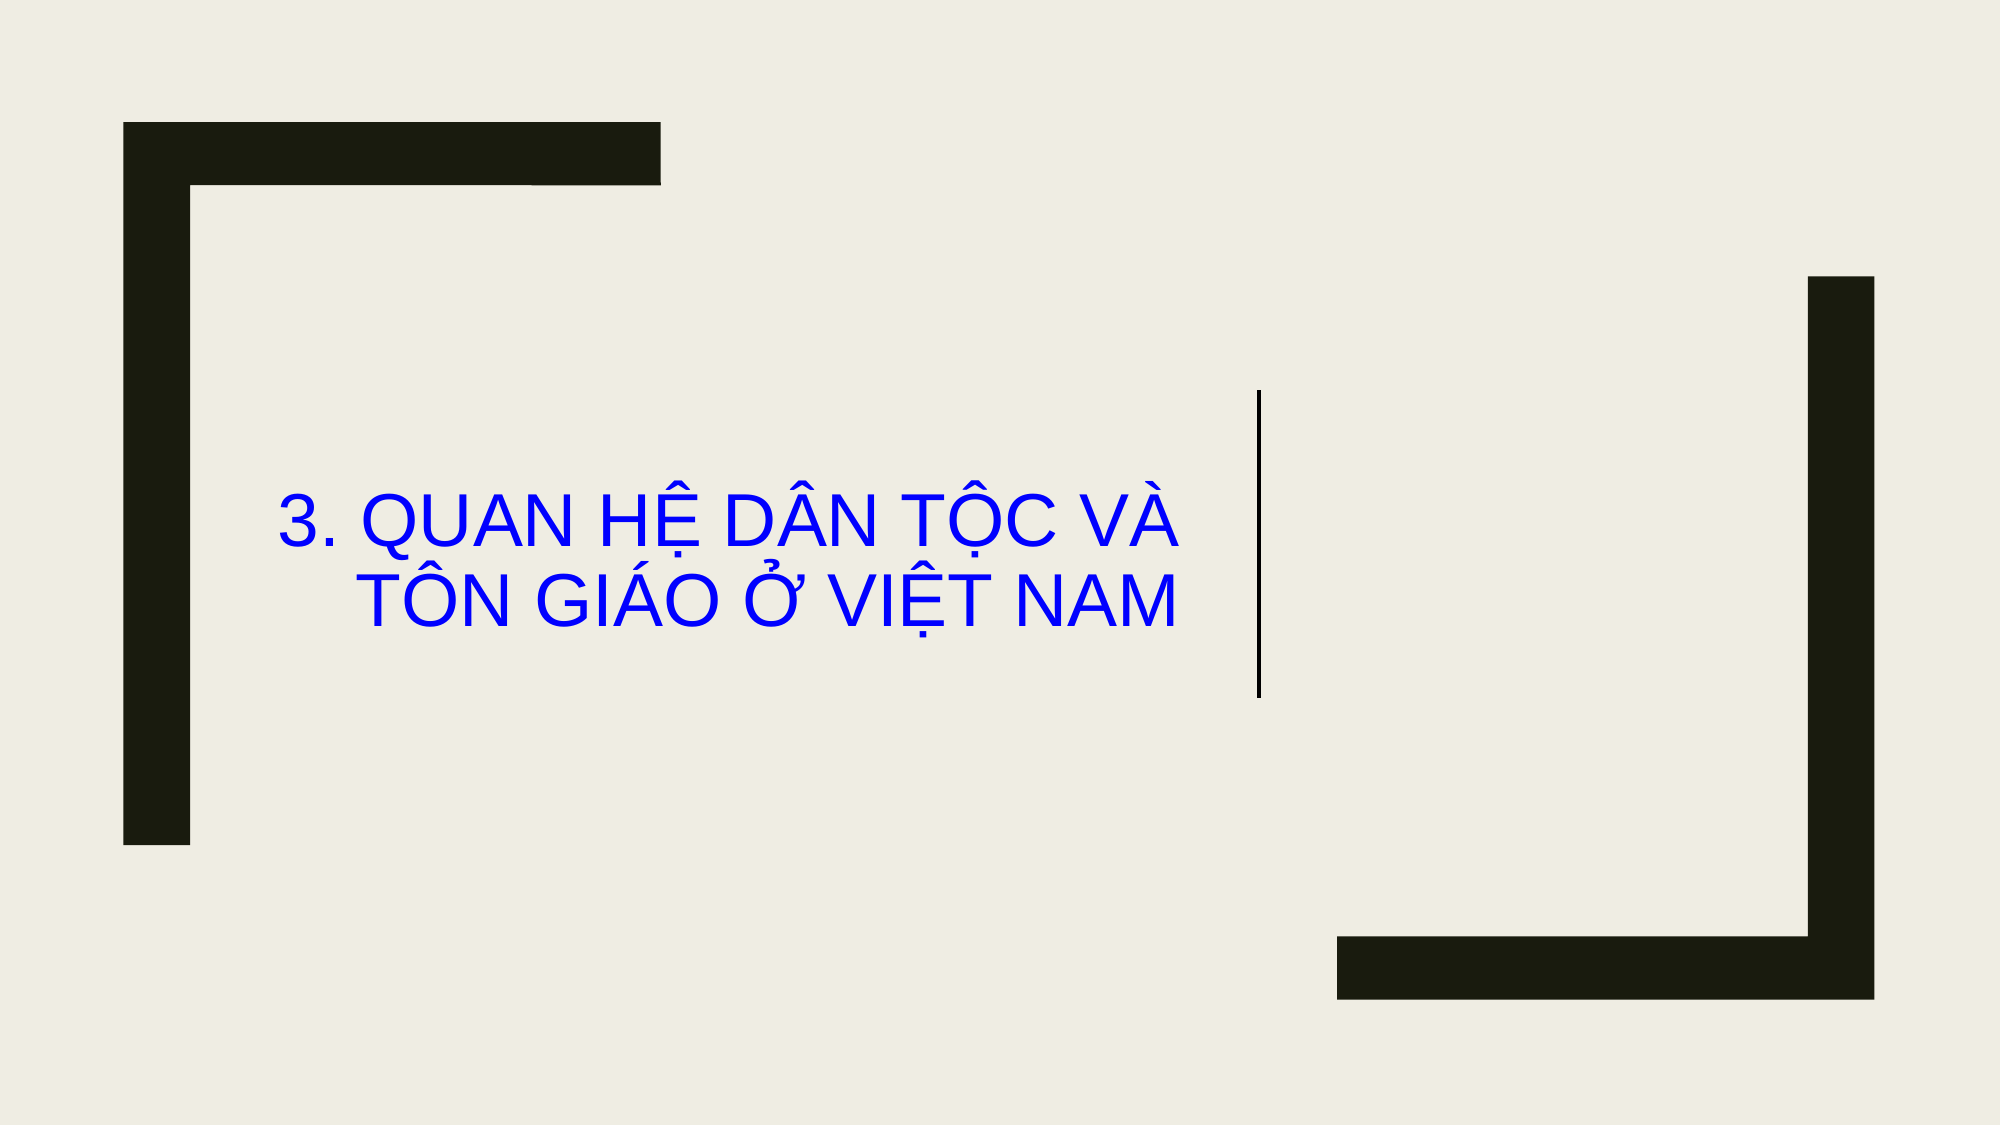

# 3. Quan hệ dân tộc và tôn giáo ở việt nam